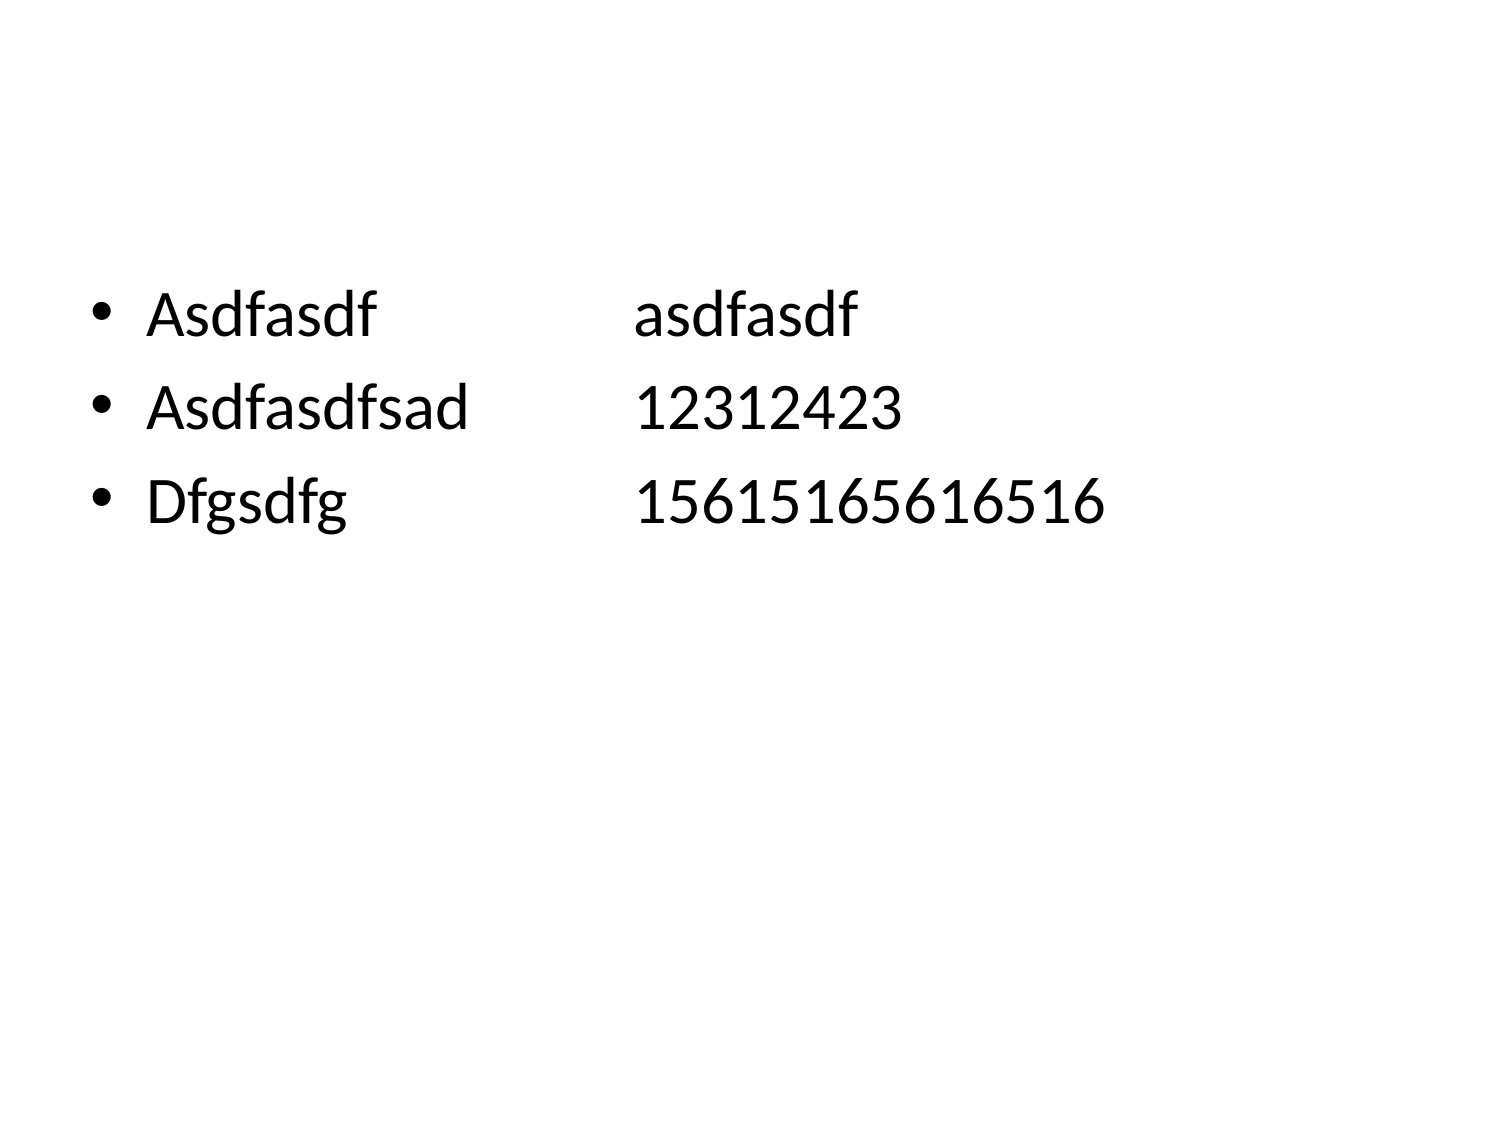

#
Asdfasdf	asdfasdf
Asdfasdfsad	12312423
Dfgsdfg	15615165616516